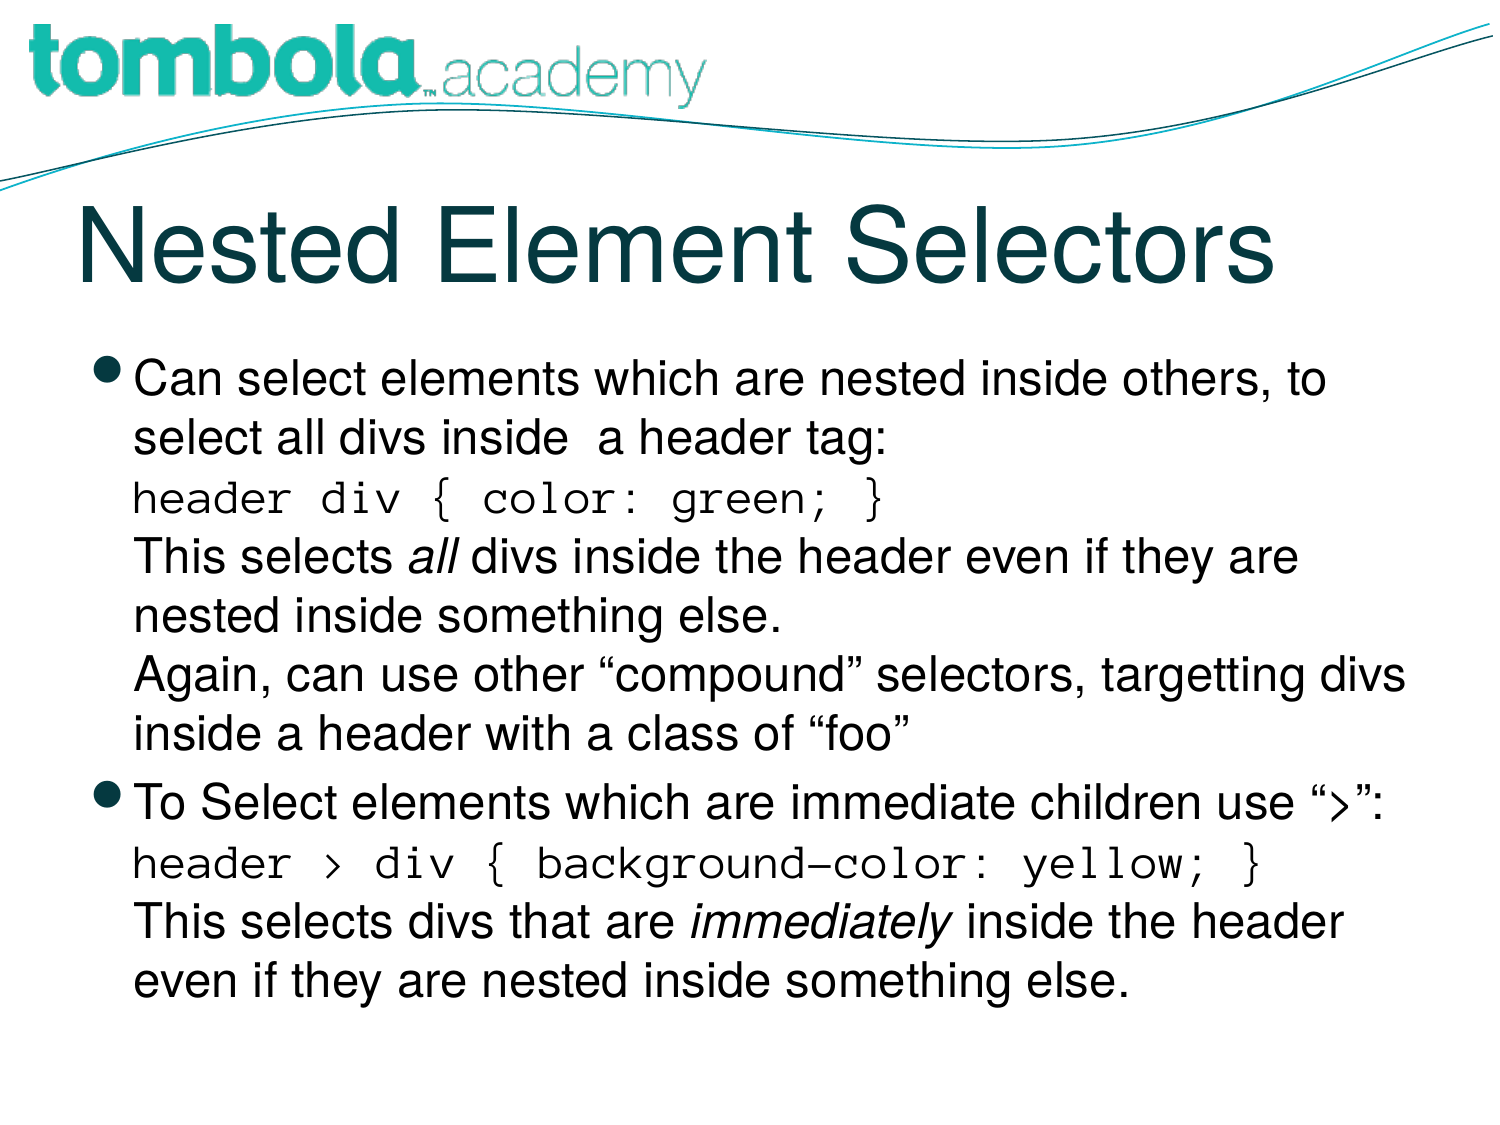

# Nested Element Selectors
Can select elements which are nested inside others, to select all divs inside  a header tag:
header div { color: green; }
This selects all divs inside the header even if they are nested inside something else.
Again, can use other “compound” selectors, targetting divs inside a header with a class of “foo”
To Select elements which are immediate children use “>”:
header > div { background-color: yellow; }
This selects divs that are immediately inside the header even if they are nested inside something else.